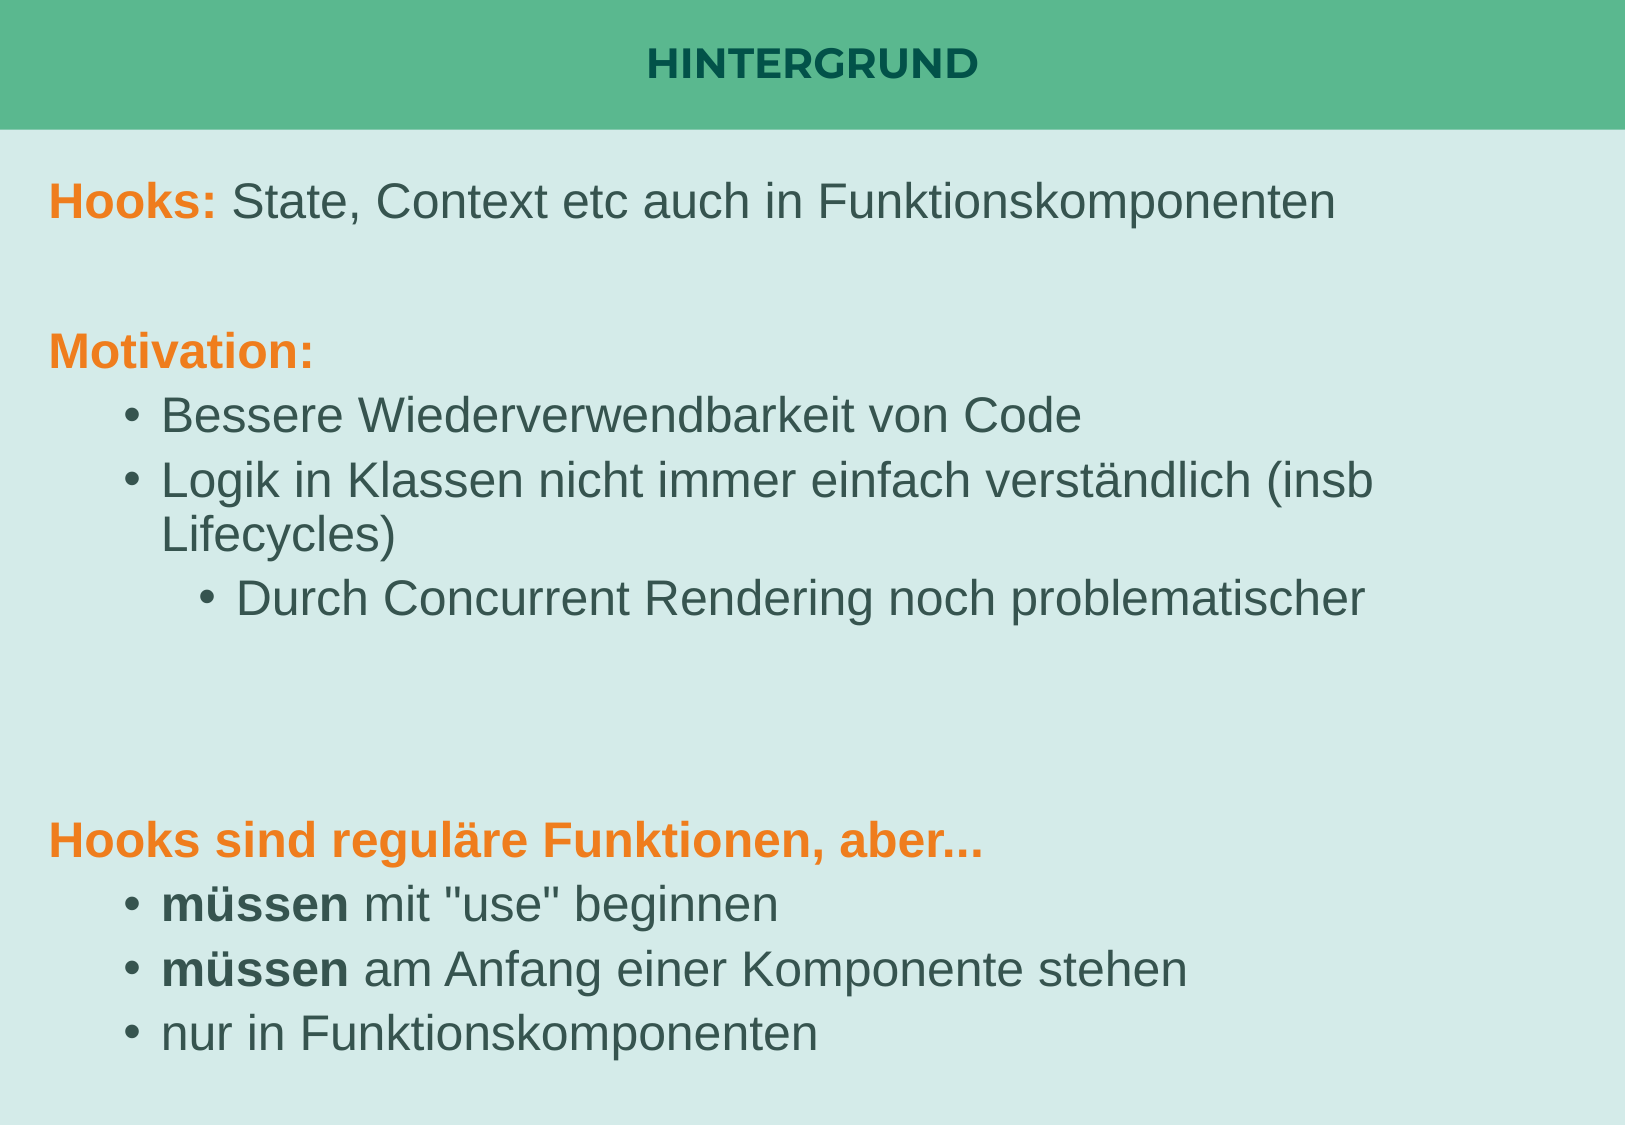

# Hintergrund
Hooks: State, Context etc auch in Funktionskomponenten

Motivation:
Bessere Wiederverwendbarkeit von Code
Logik in Klassen nicht immer einfach verständlich (insb Lifecycles)
Durch Concurrent Rendering noch problematischer

Hooks sind reguläre Funktionen, aber...
müssen mit "use" beginnen
müssen am Anfang einer Komponente stehen
nur in Funktionskomponenten